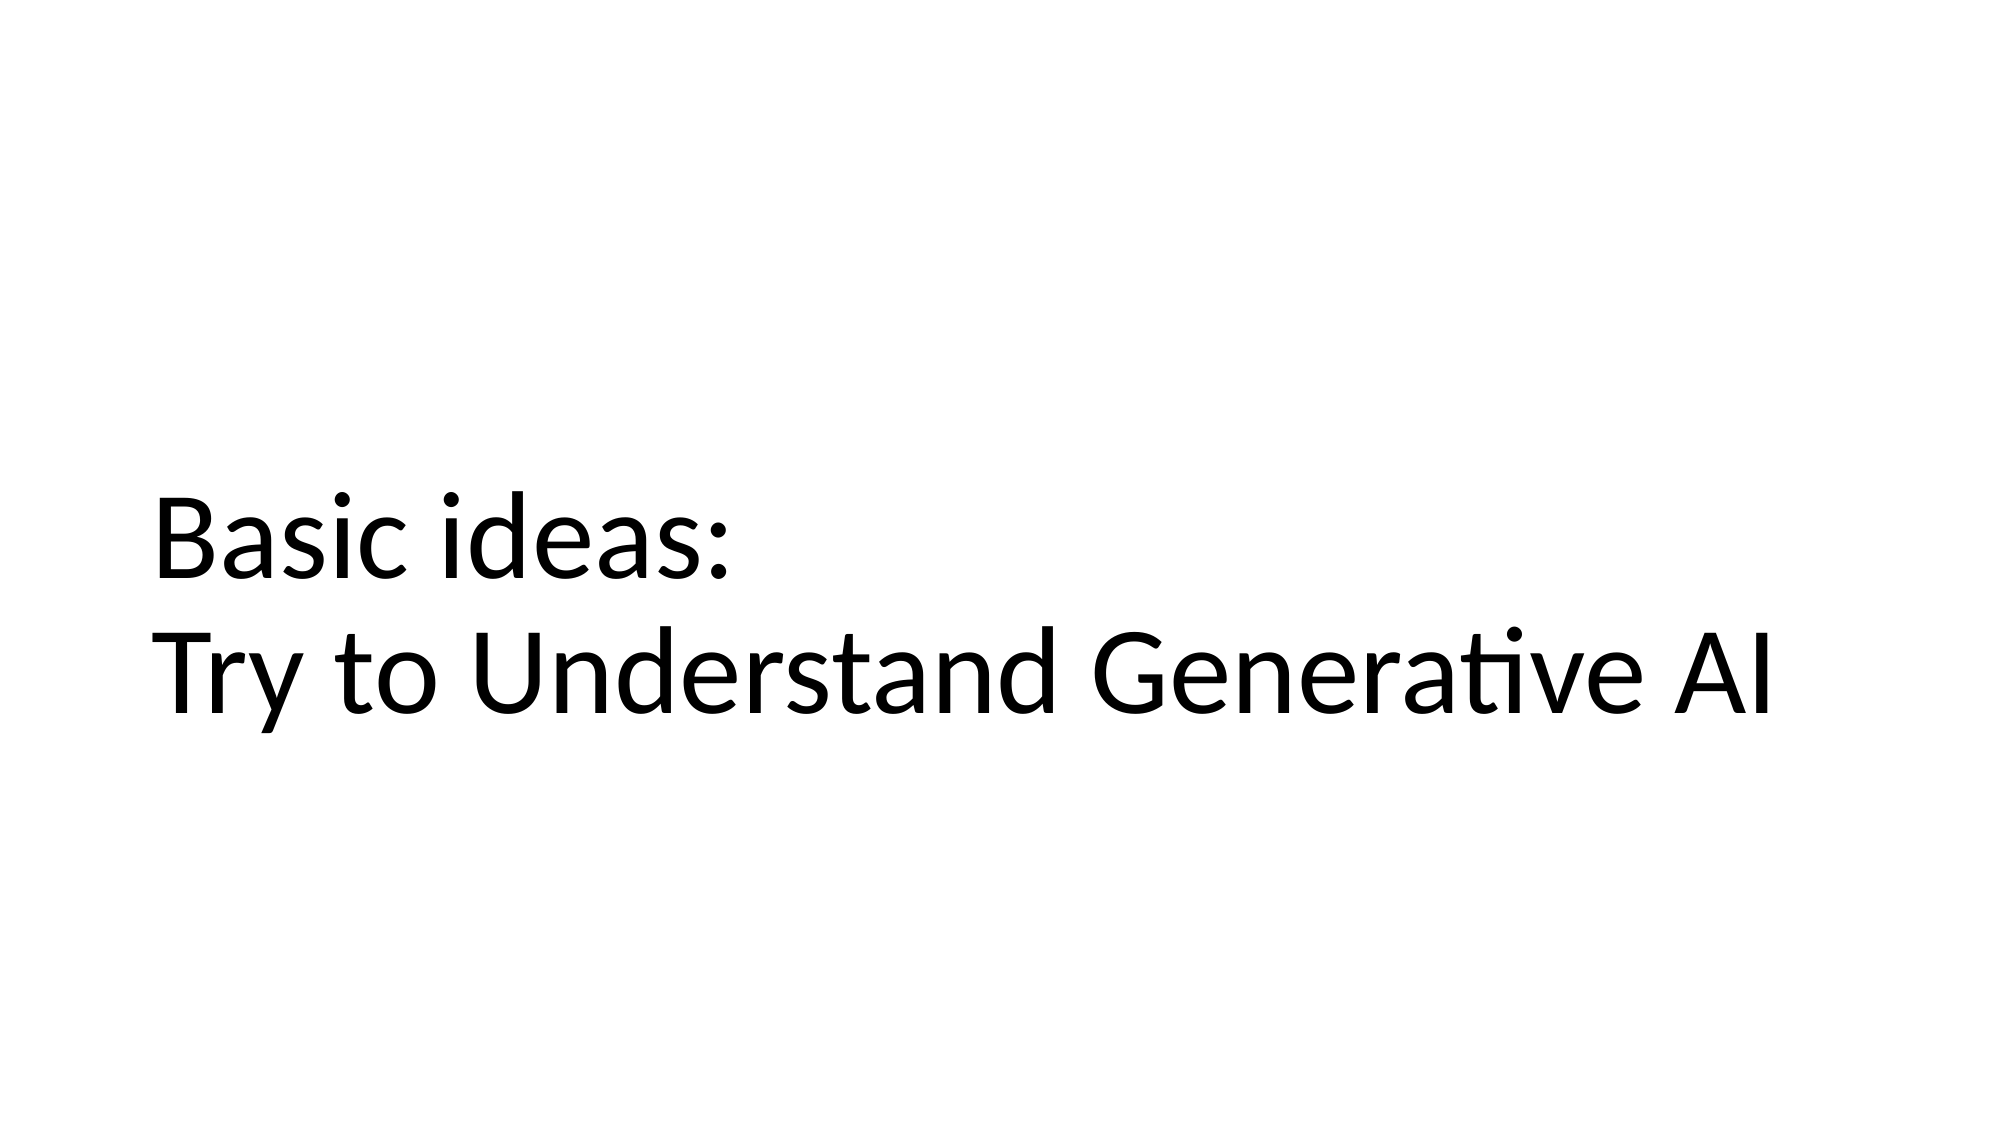

# Basic ideas: Try to Understand Generative AI